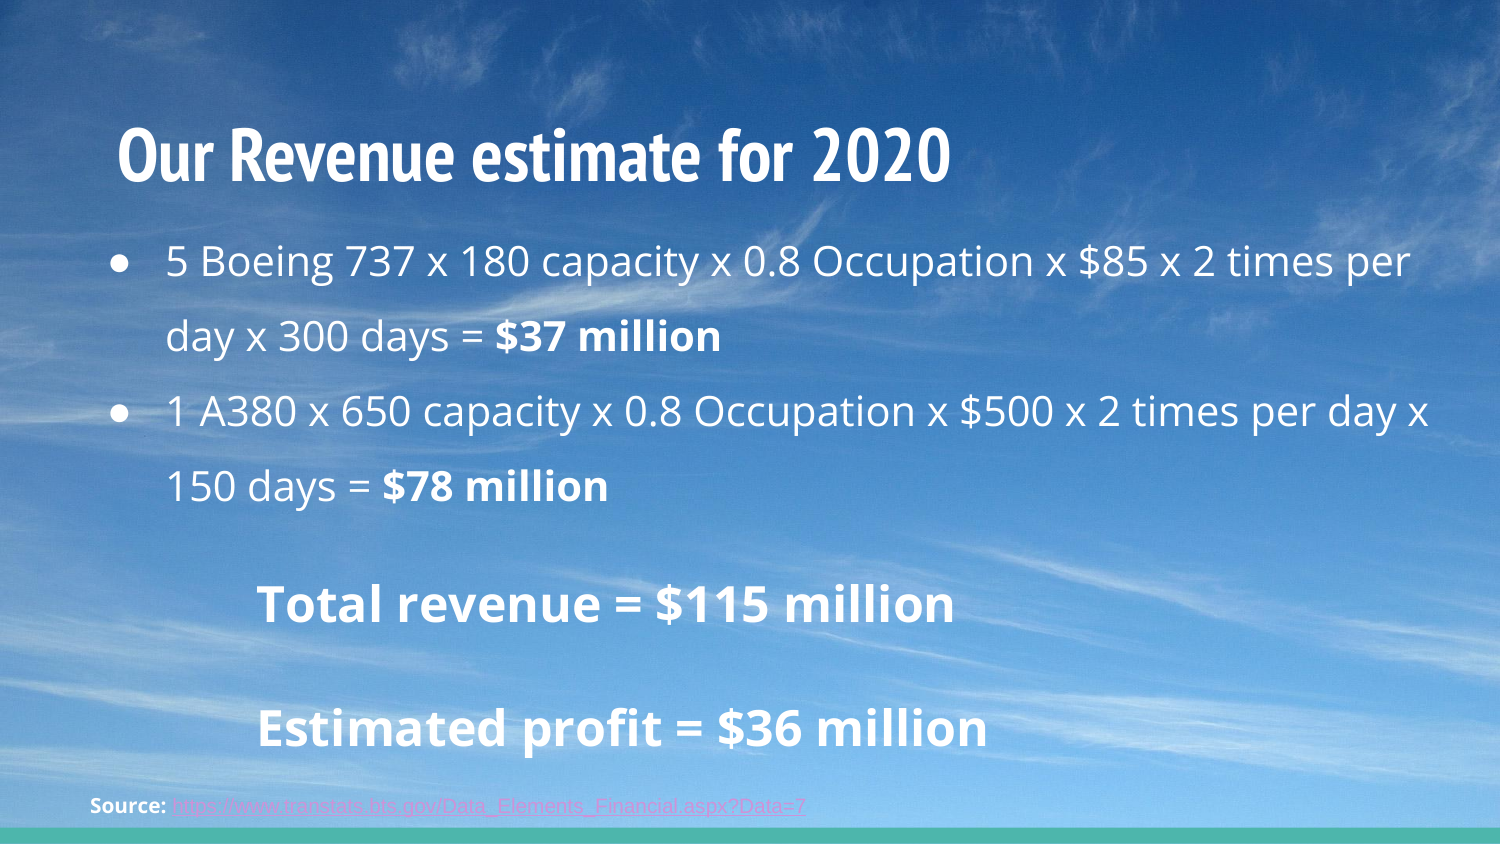

# Our Revenue estimate for 2020

5 Boeing 737 x 180 capacity x 0.8 Occupation x $85 x 2 times per day x 300 days = $37 million
1 A380 x 650 capacity x 0.8 Occupation x $500 x 2 times per day x 150 days = $78 million
       Total revenue = $115 million
       Estimated profit = $36 million
Source: https://www.transtats.bts.gov/Data_Elements_Financial.aspx?Data=7